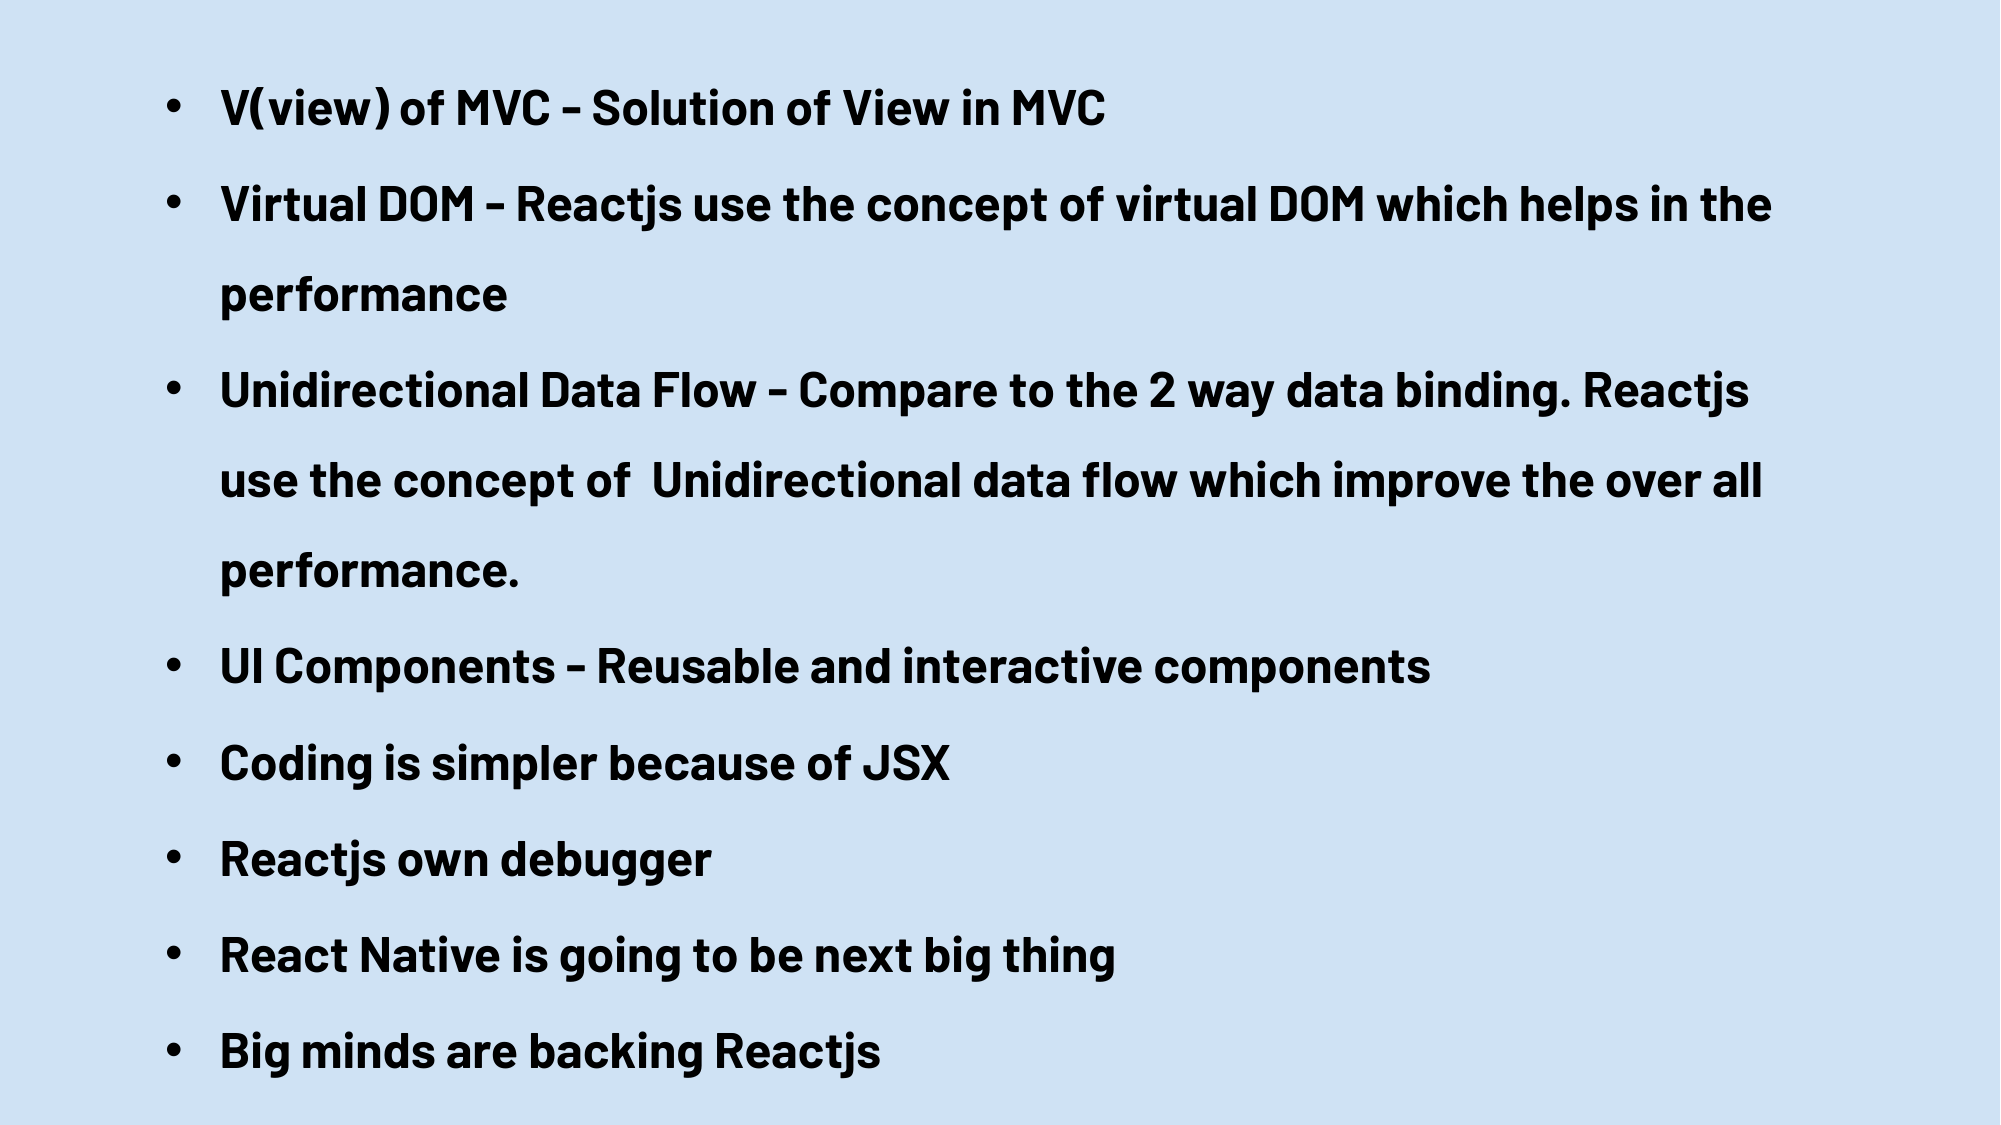

V(view) of MVC - Solution of View in MVC
Virtual DOM - Reactjs use the concept of virtual DOM which helps in the performance
Unidirectional Data Flow - Compare to the 2 way data binding. Reactjs use the concept of  Unidirectional data flow which improve the over all performance.
UI Components - Reusable and interactive components
Coding is simpler because of JSX
Reactjs own debugger
React Native is going to be next big thing
Big minds are backing Reactjs